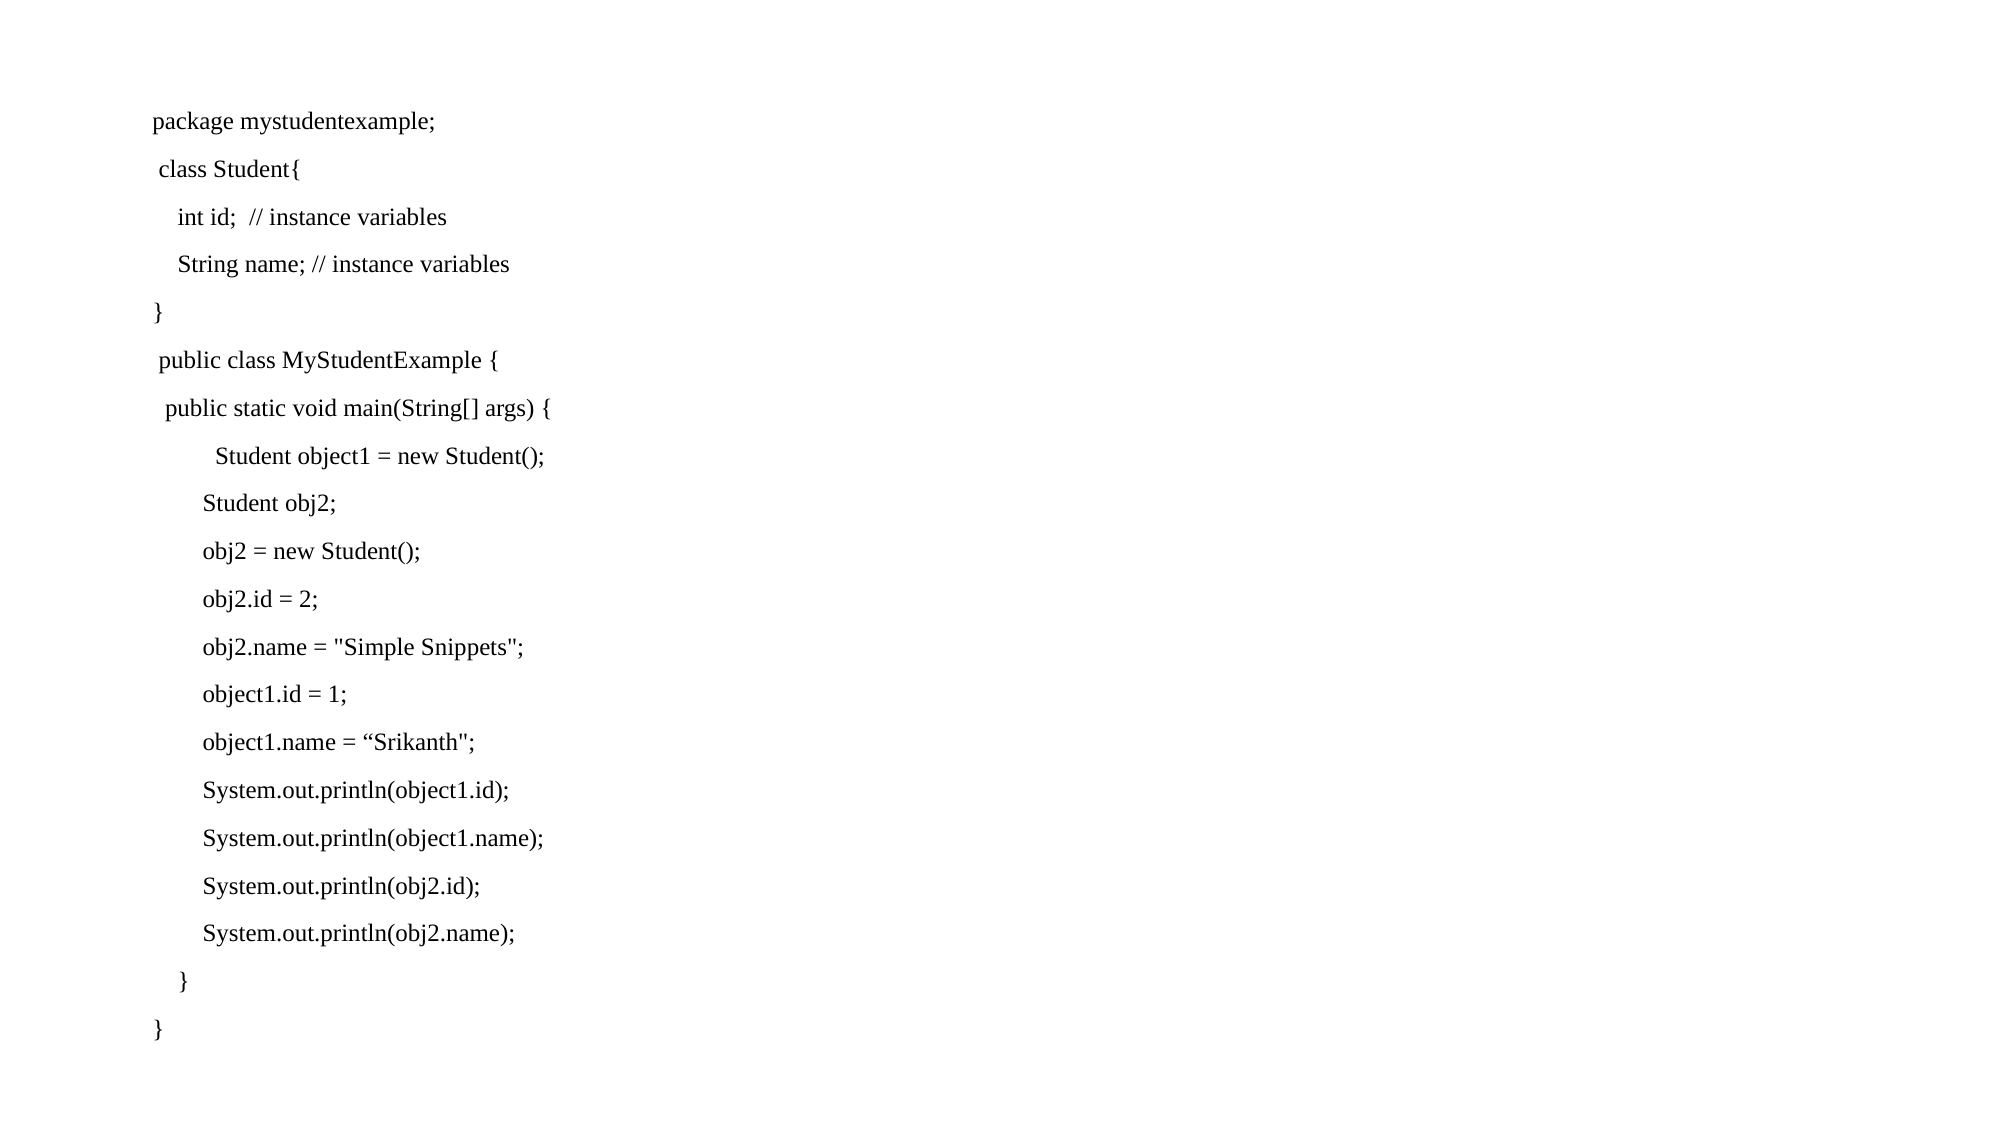

package mystudentexample;
 class Student{
    int id;  // instance variables
    String name; // instance variables
}
 public class MyStudentExample {
  public static void main(String[] args) {
          Student object1 = new Student();
        Student obj2;
        obj2 = new Student();
        obj2.id = 2;
        obj2.name = "Simple Snippets";
        object1.id = 1;
        object1.name = “Srikanth";
        System.out.println(object1.id);
        System.out.println(object1.name);
        System.out.println(obj2.id);
        System.out.println(obj2.name);
    }
}